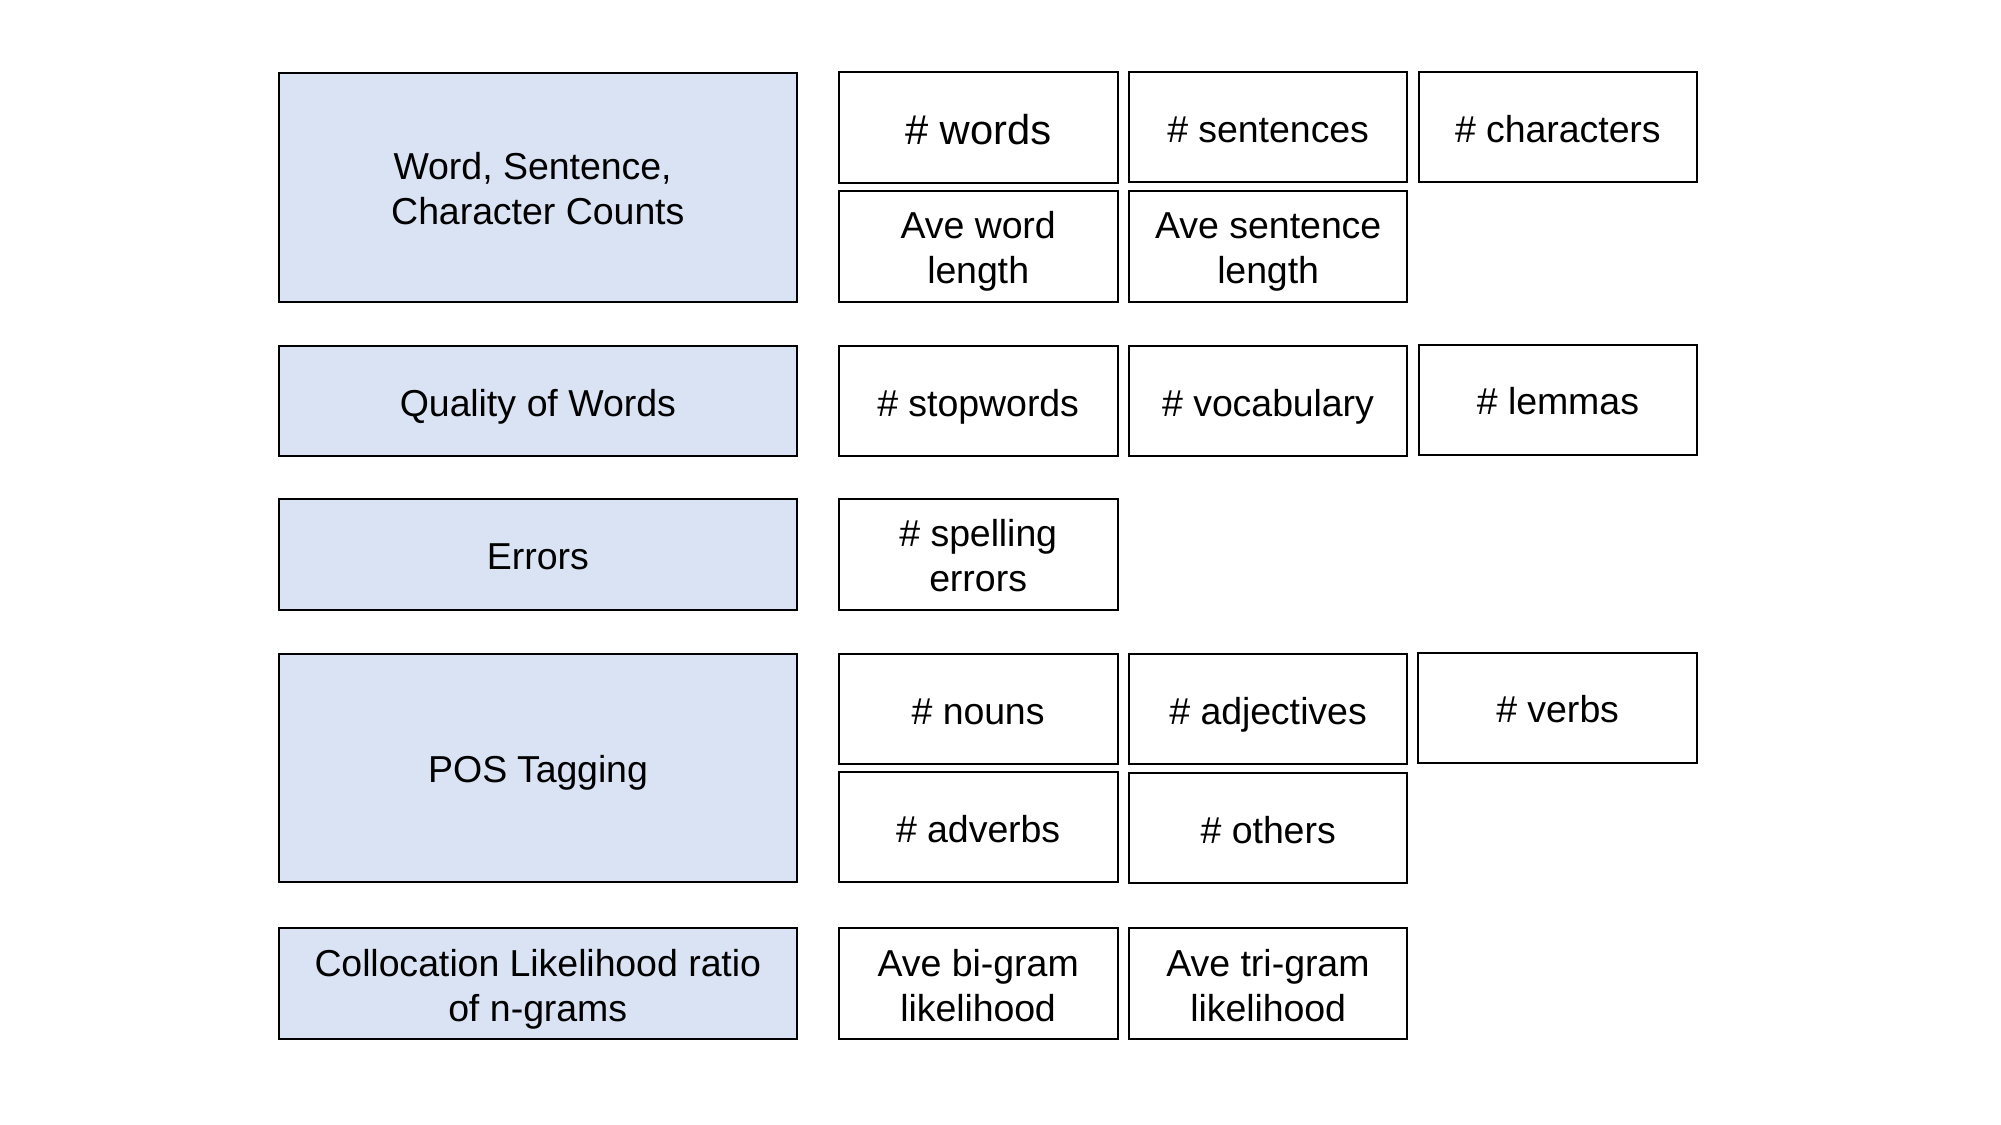

# sentences
# characters
# words
Word, Sentence,
Character Counts
Ave sentence length
Ave word length
# lemmas
Quality of Words
# stopwords
# vocabulary
Errors
# spelling errors
# verbs
# nouns
# adjectives
POS Tagging
# adverbs
# others
Collocation Likelihood ratio of n-grams
Ave bi-gram likelihood
Ave tri-gram likelihood